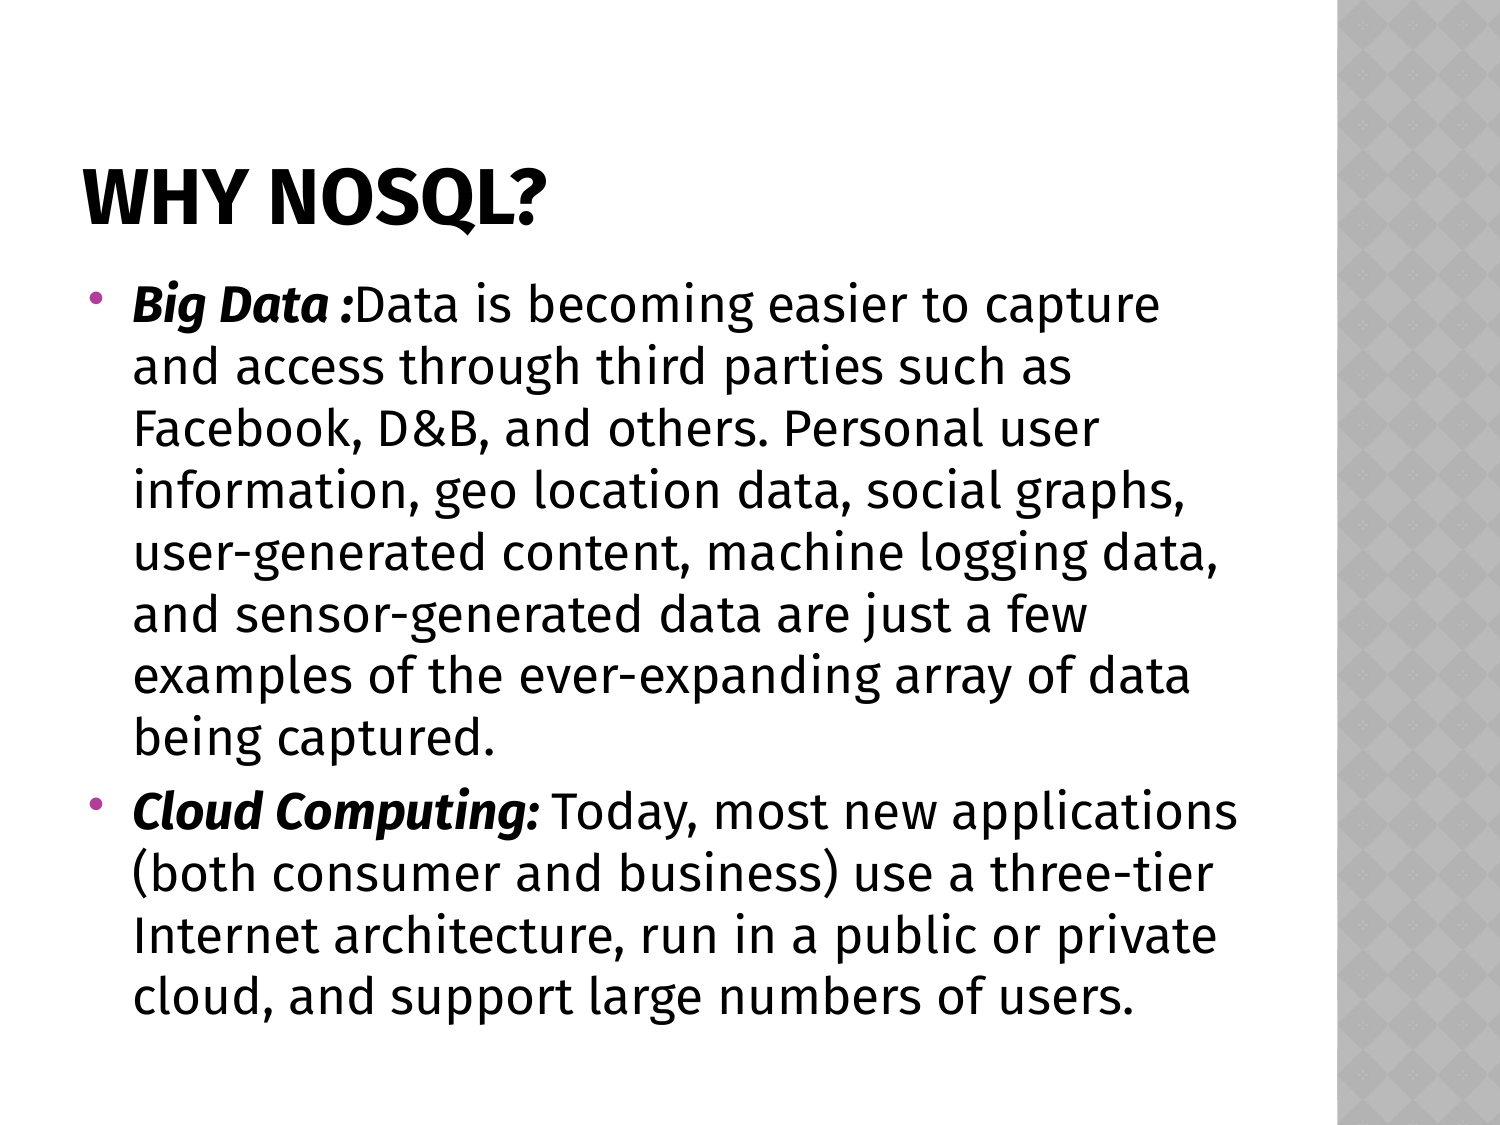

# Why NoSQL?
Big Data :Data is becoming easier to capture and access through third parties such as Facebook, D&B, and others. Personal user information, geo location data, social graphs, user-generated content, machine logging data, and sensor-generated data are just a few examples of the ever-expanding array of data being captured.
Cloud Computing: Today, most new applications (both consumer and business) use a three-tier Internet architecture, run in a public or private cloud, and support large numbers of users.